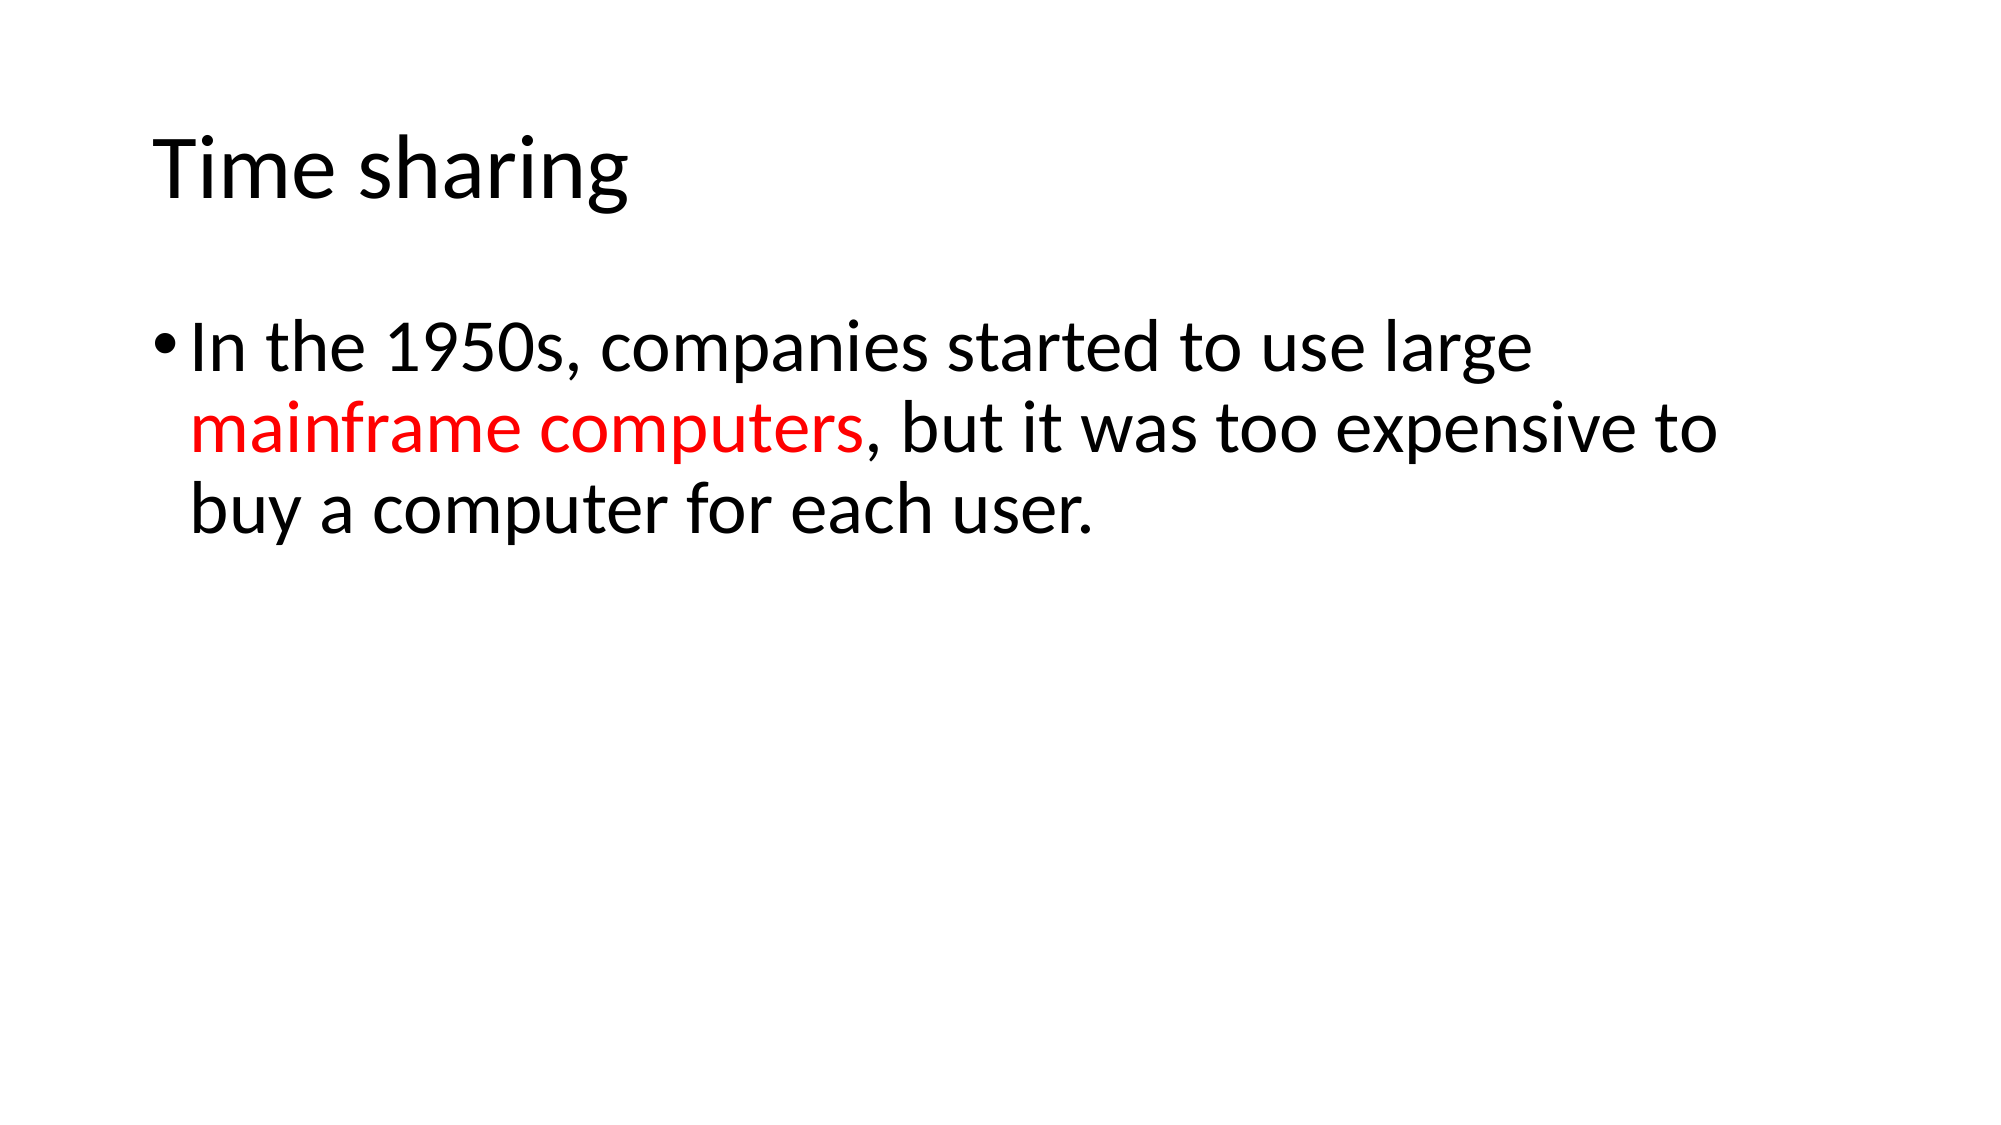

# Time sharing
In the 1950s, companies started to use large mainframe computers, but it was too expensive to buy a computer for each user.